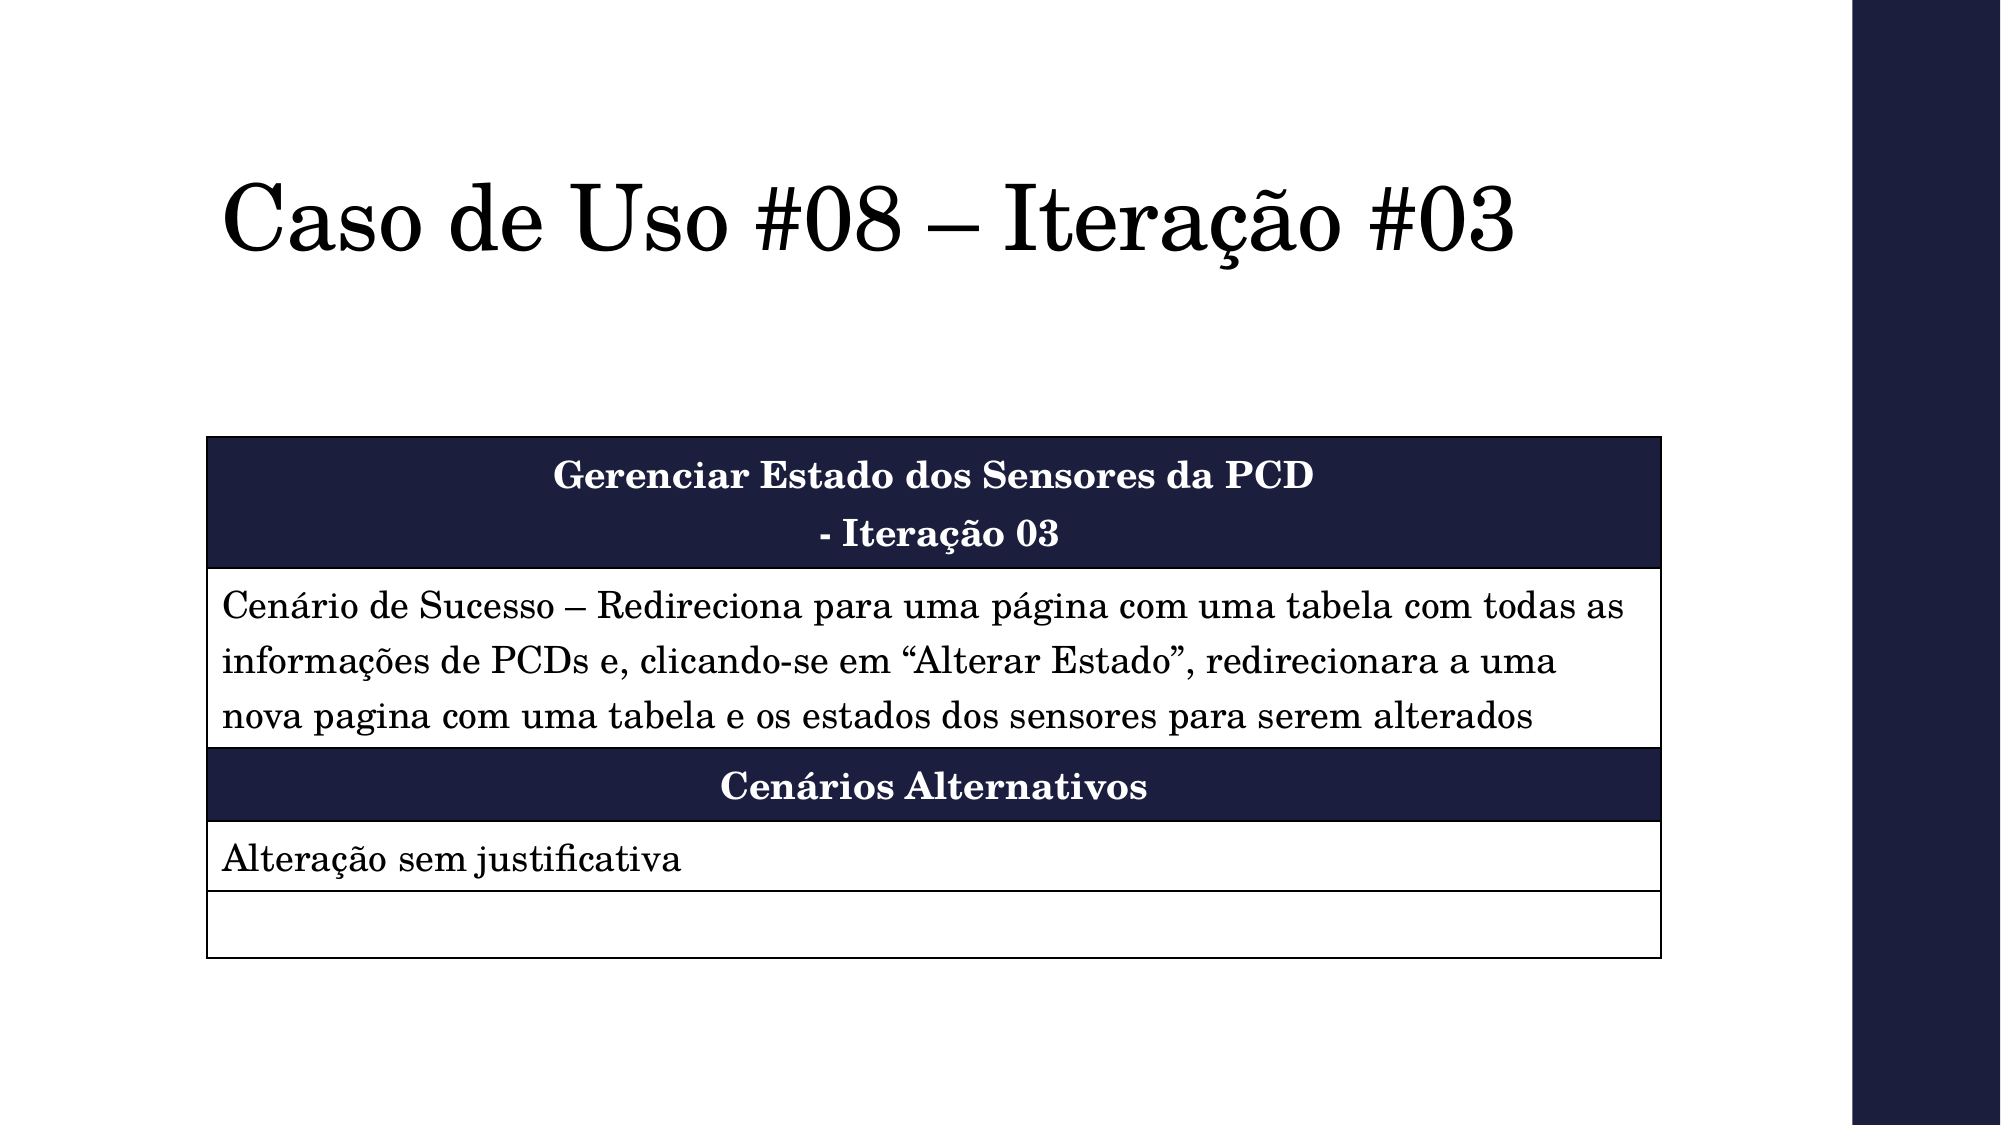

Caso de Uso #08 – Iteração #03

| Gerenciar Estado dos Sensores da PCD - Iteração 03 |
| --- |
| Cenário de Sucesso – Redireciona para uma página com uma tabela com todas as informações de PCDs e, clicando-se em “Alterar Estado”, redirecionara a uma nova pagina com uma tabela e os estados dos sensores para serem alterados |
| Cenários Alternativos |
| Alteração sem justificativa |
| Alteração de estado para “Habilitado” |